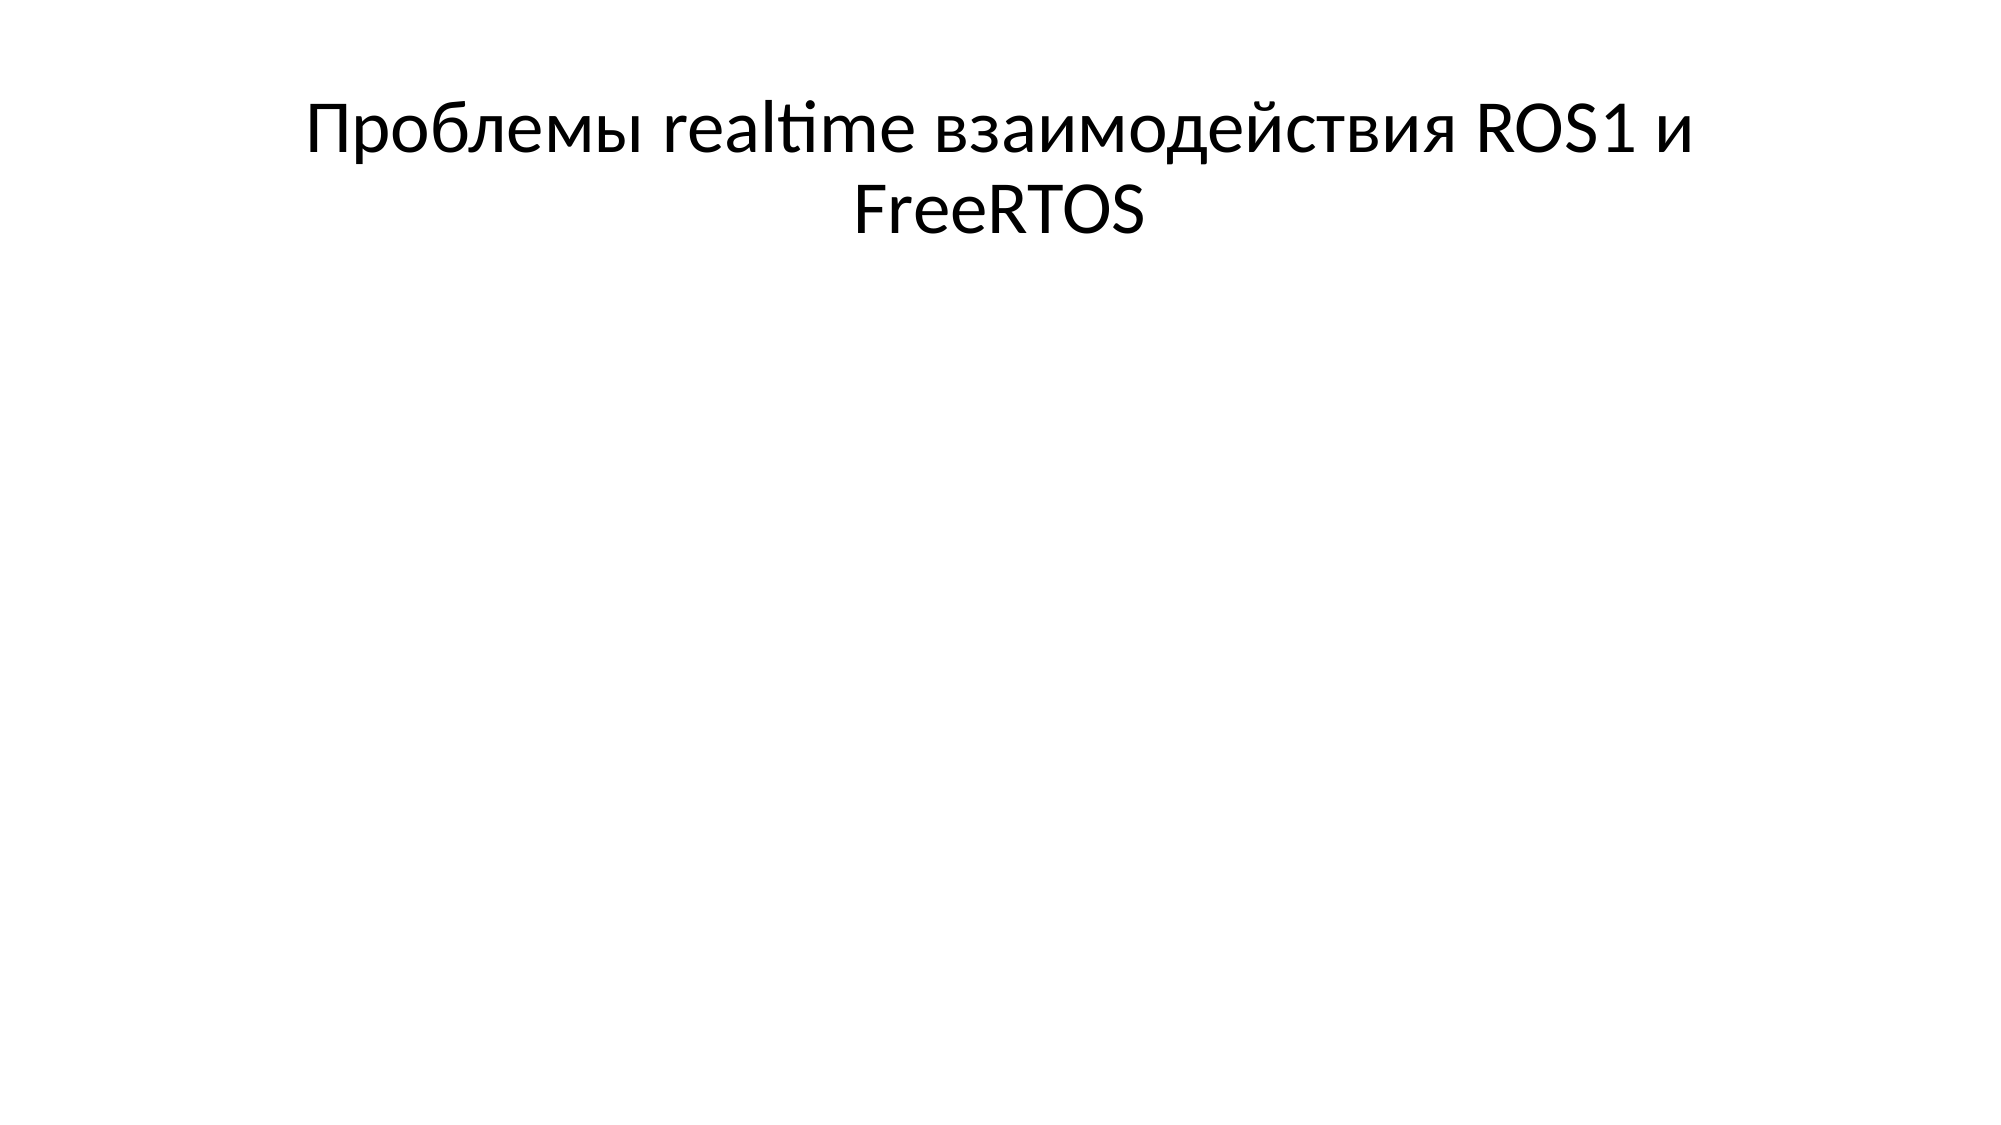

# Проблемы realtime взаимодействия ROS1 и FreeRTOS